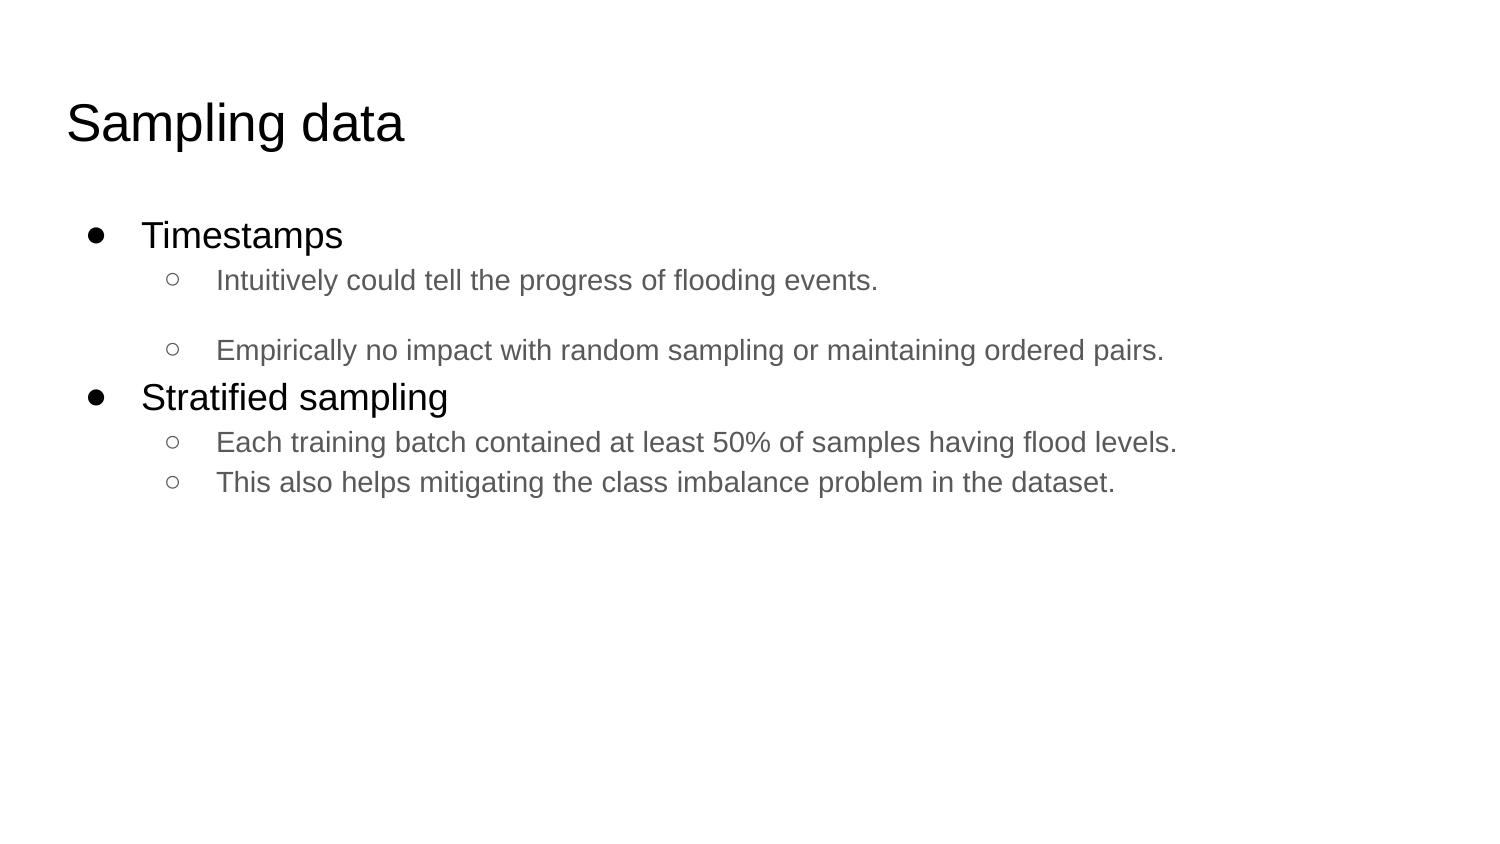

# Sampling data
Timestamps
Intuitively could tell the progress of flooding events.
Empirically no impact with random sampling or maintaining ordered pairs.
Stratified sampling
Each training batch contained at least 50% of samples having flood levels.
This also helps mitigating the class imbalance problem in the dataset.